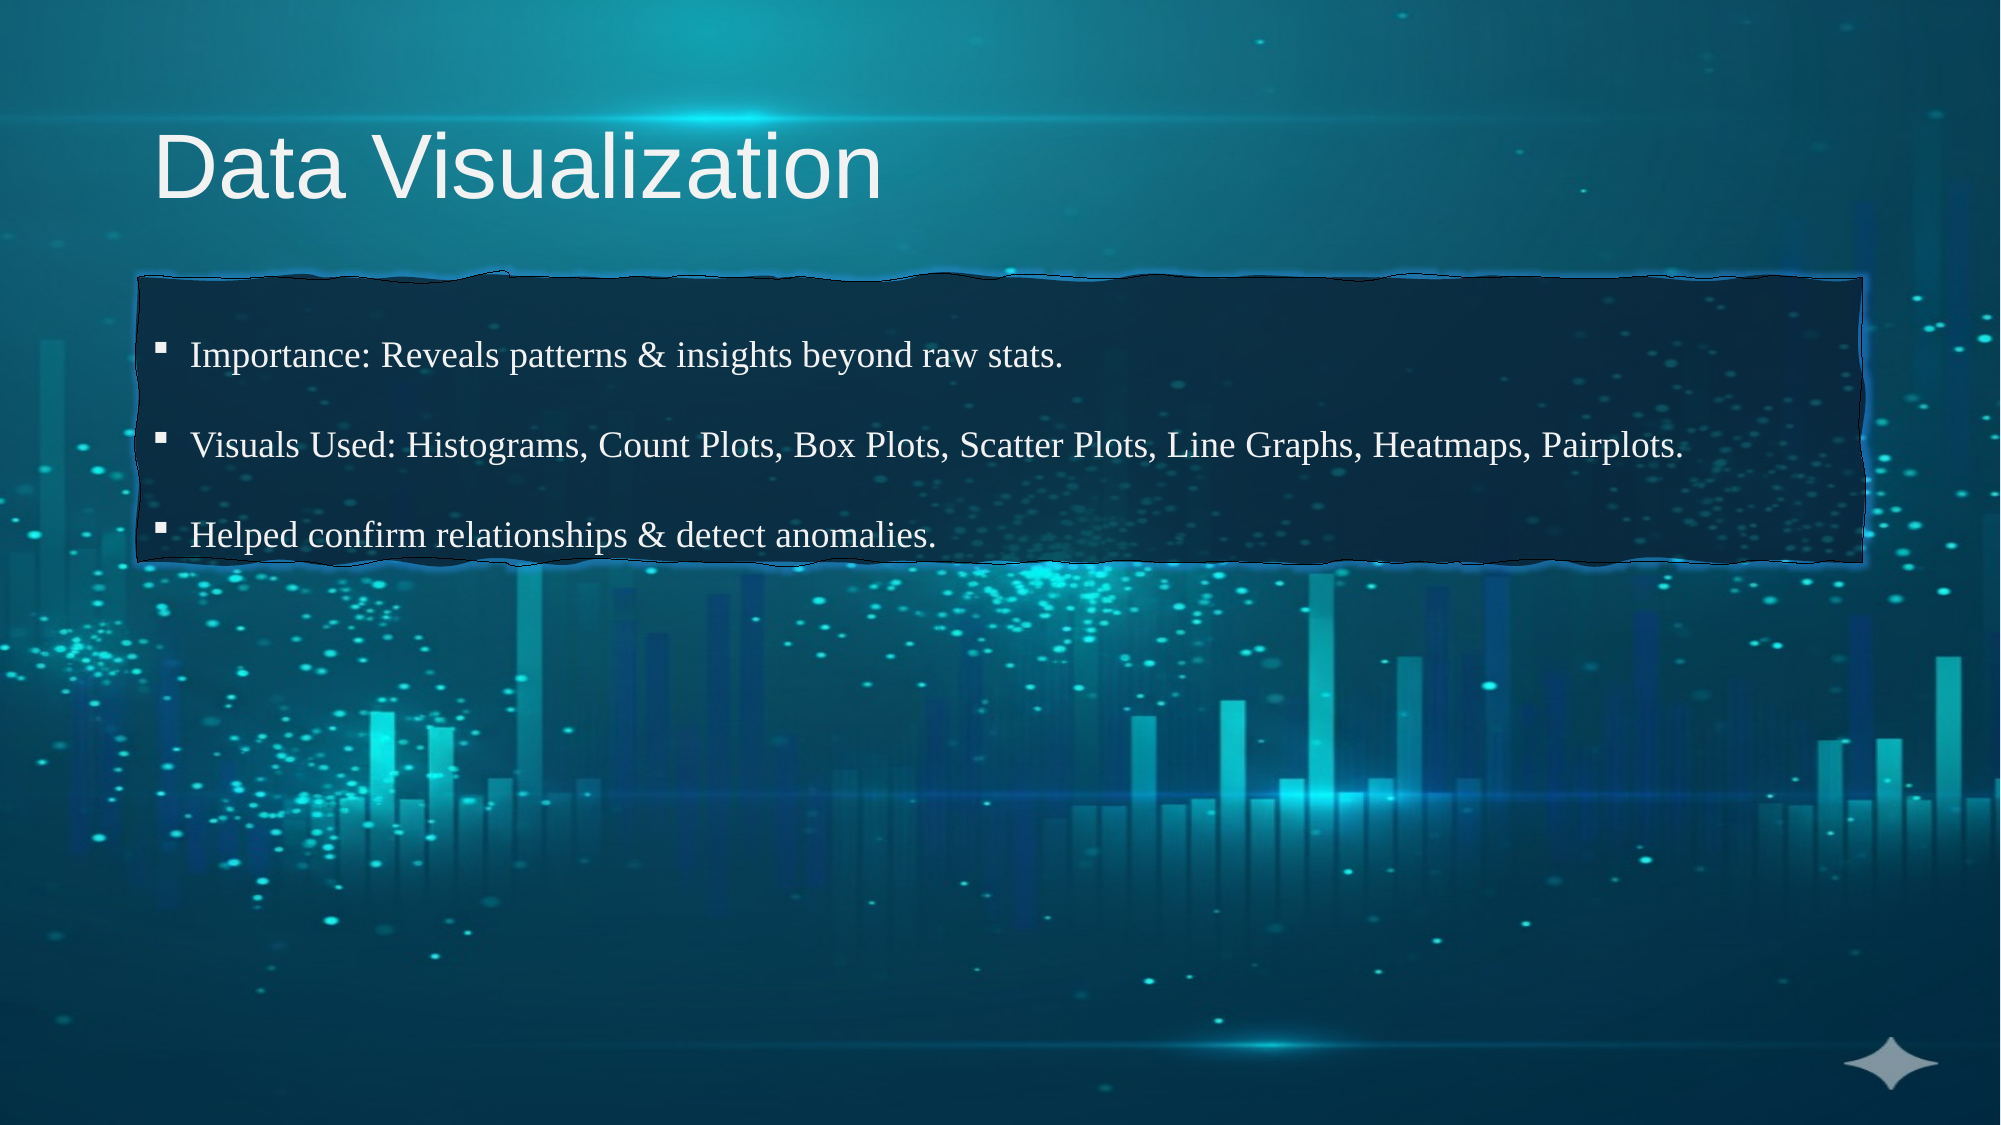

# Data Visualization
Importance: Reveals patterns & insights beyond raw stats.
Visuals Used: Histograms, Count Plots, Box Plots, Scatter Plots, Line Graphs, Heatmaps, Pairplots.
Helped confirm relationships & detect anomalies.